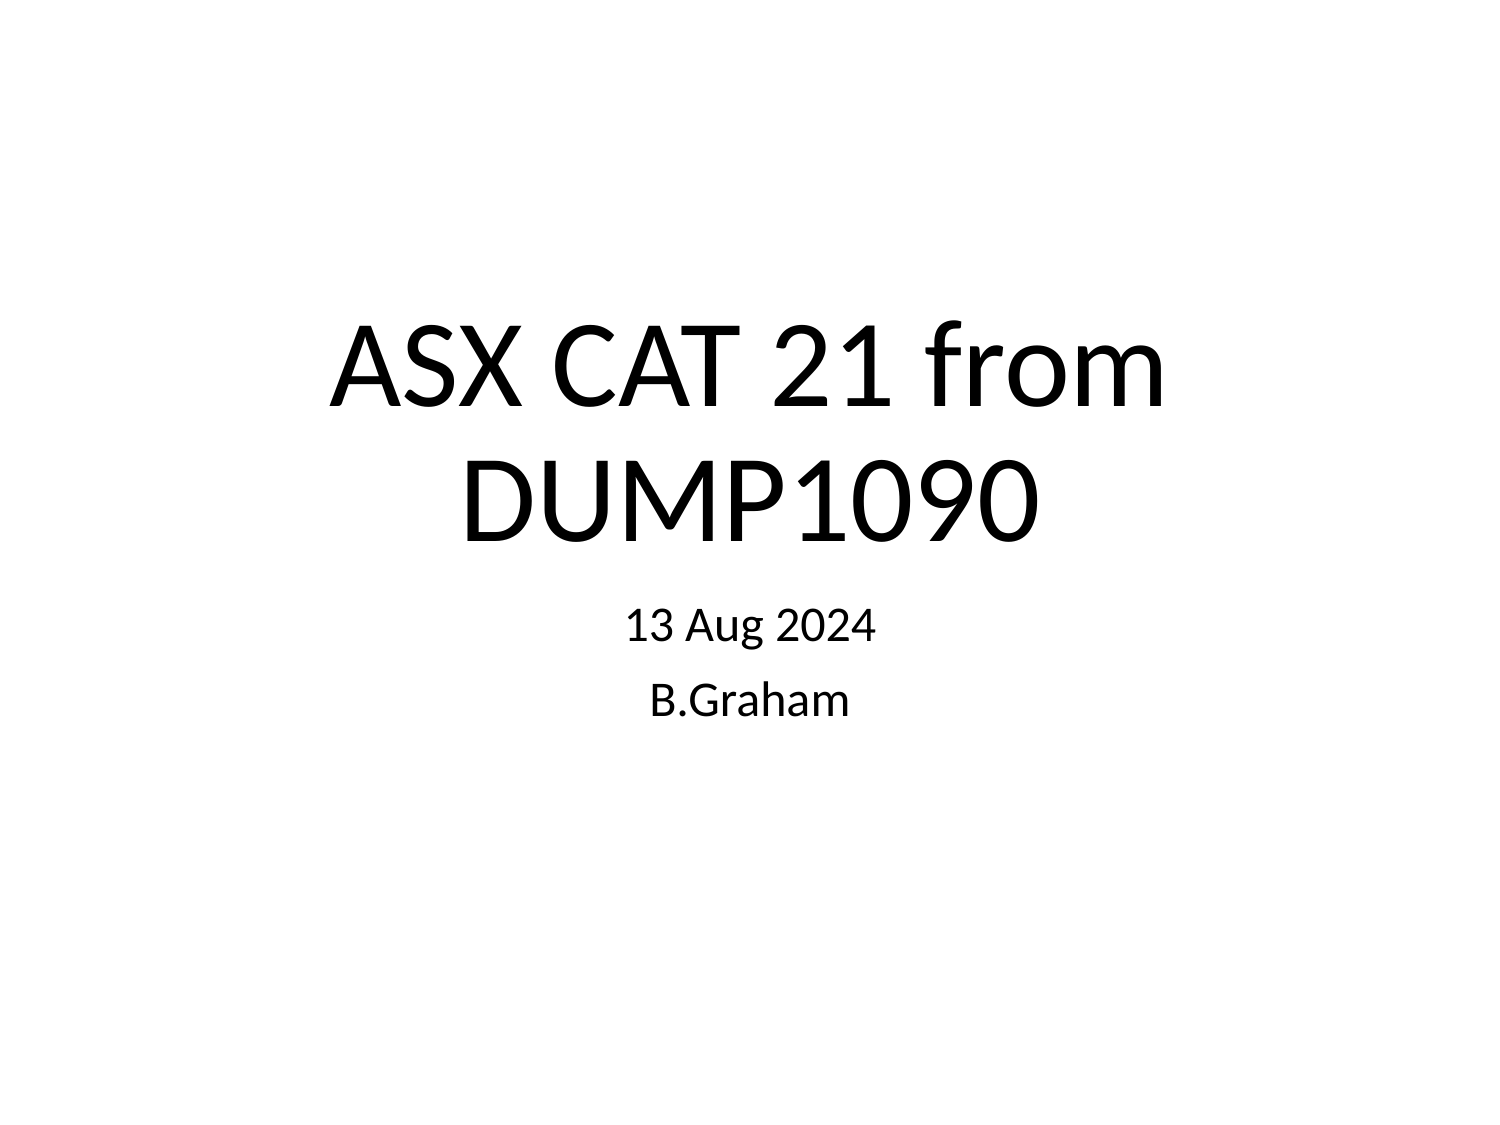

# ASX CAT 21 from DUMP1090
13 Aug 2024
B.Graham